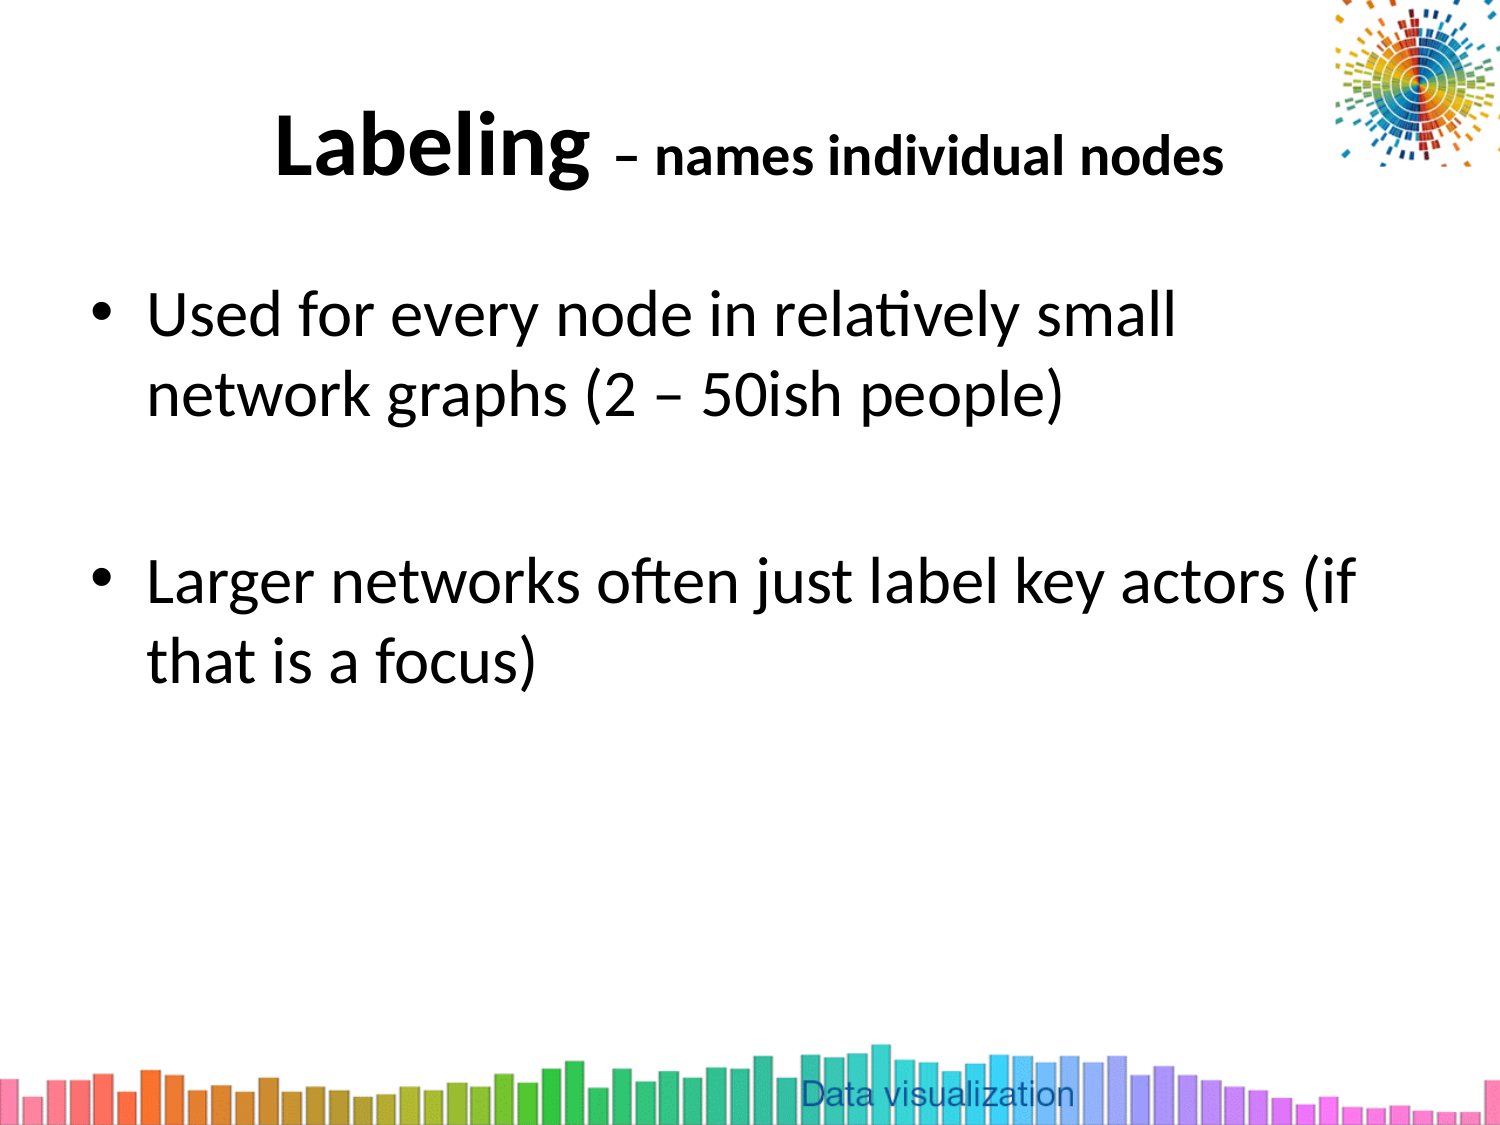

# Labeling – names individual nodes
Used for every node in relatively small network graphs (2 – 50ish people)

Larger networks often just label key actors (if that is a focus)